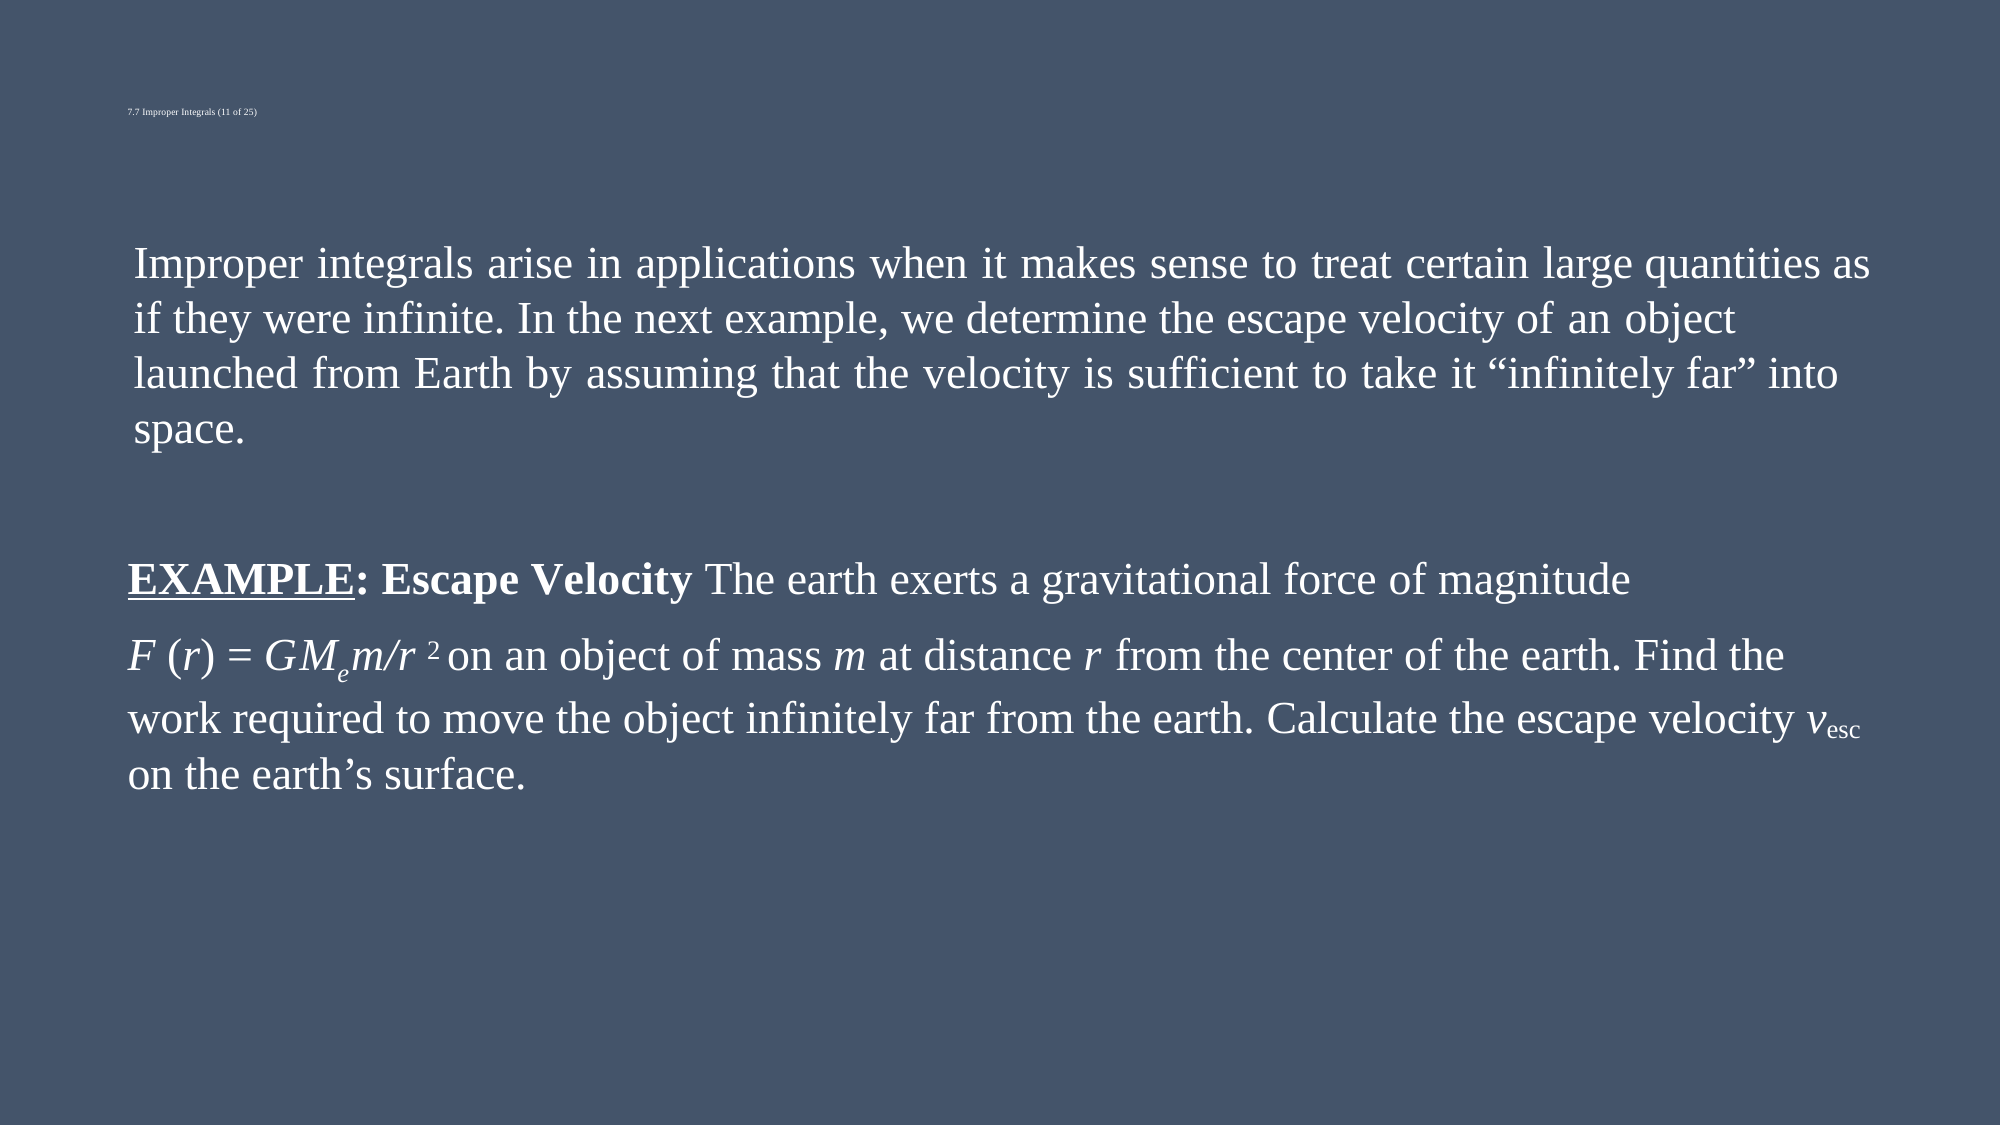

# 7.7 Improper Integrals (11 of 25)
Improper integrals arise in applications when it makes sense to treat certain large quantities as if they were infinite. In the next example, we determine the escape velocity of an object launched from Earth by assuming that the velocity is sufficient to take it “infinitely far” into space.

EXAMPLE: Escape Velocity The earth exerts a gravitational force of magnitude
F (r) = GMem/r 2 on an object of mass m at distance r from the center of the earth. Find the work required to move the object infinitely far from the earth. Calculate the escape velocity vesc on the earth’s surface.